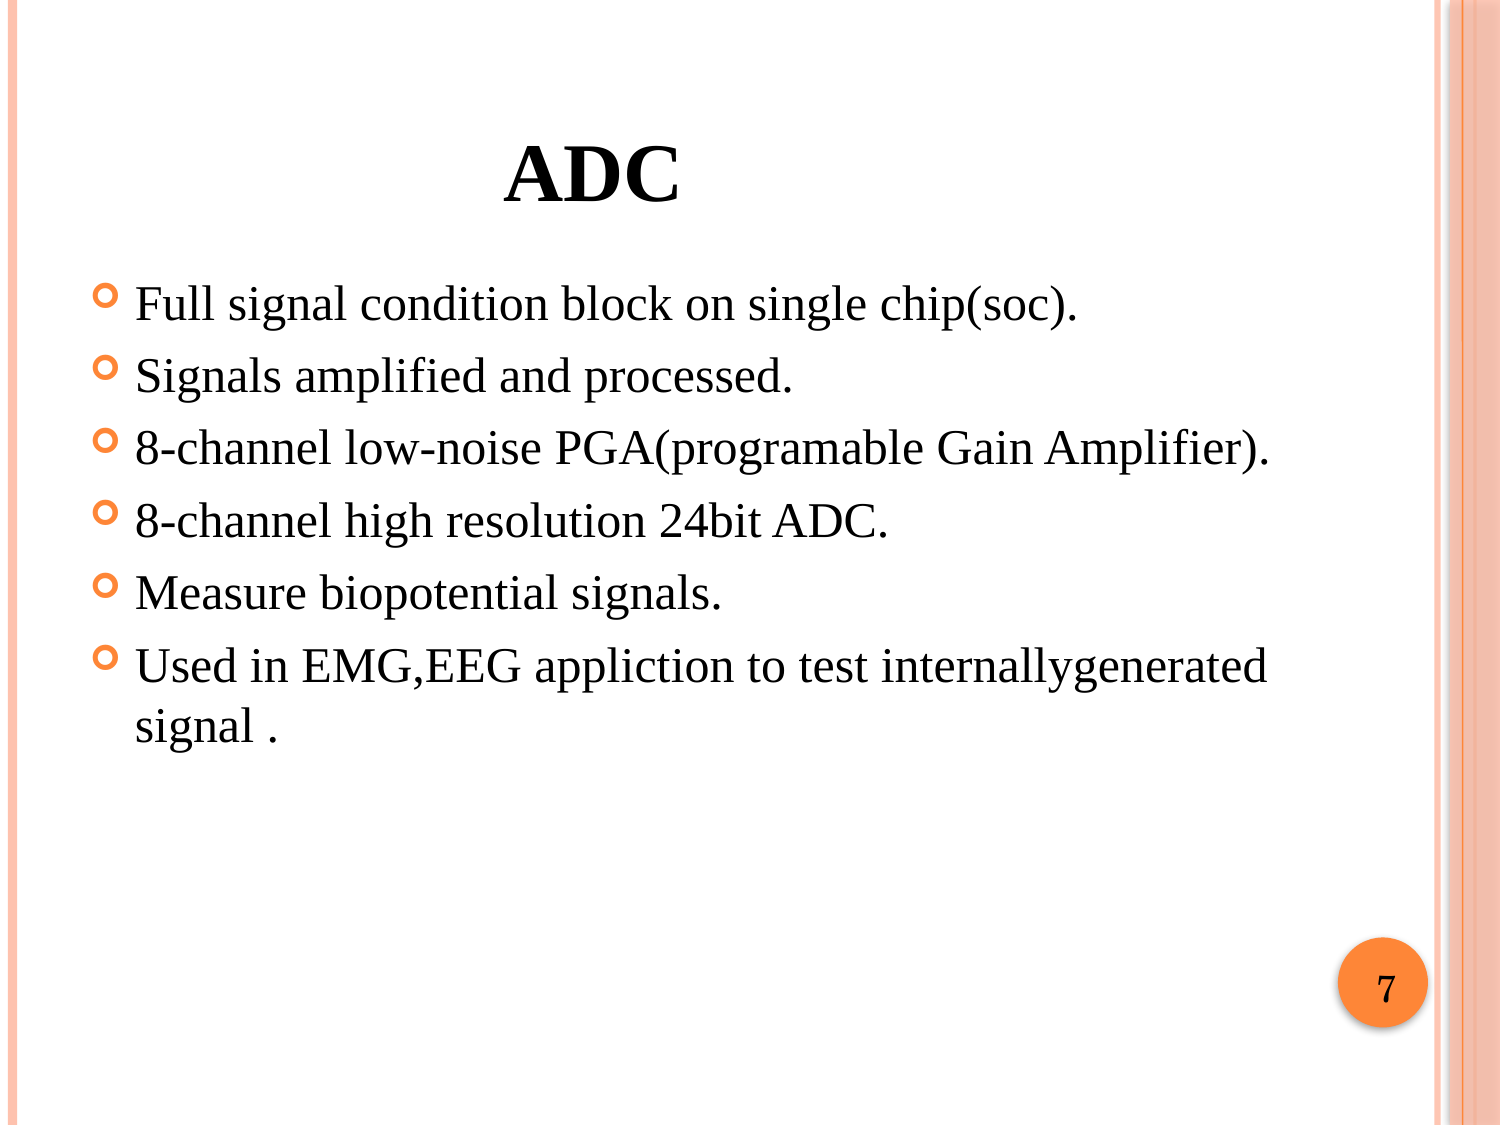

# ADC
Full signal condition block on single chip(soc).
Signals amplified and processed.
8-channel low-noise PGA(programable Gain Amplifier).
8-channel high resolution 24bit ADC.
Measure biopotential signals.
Used in EMG,EEG appliction to test internallygenerated signal .
7